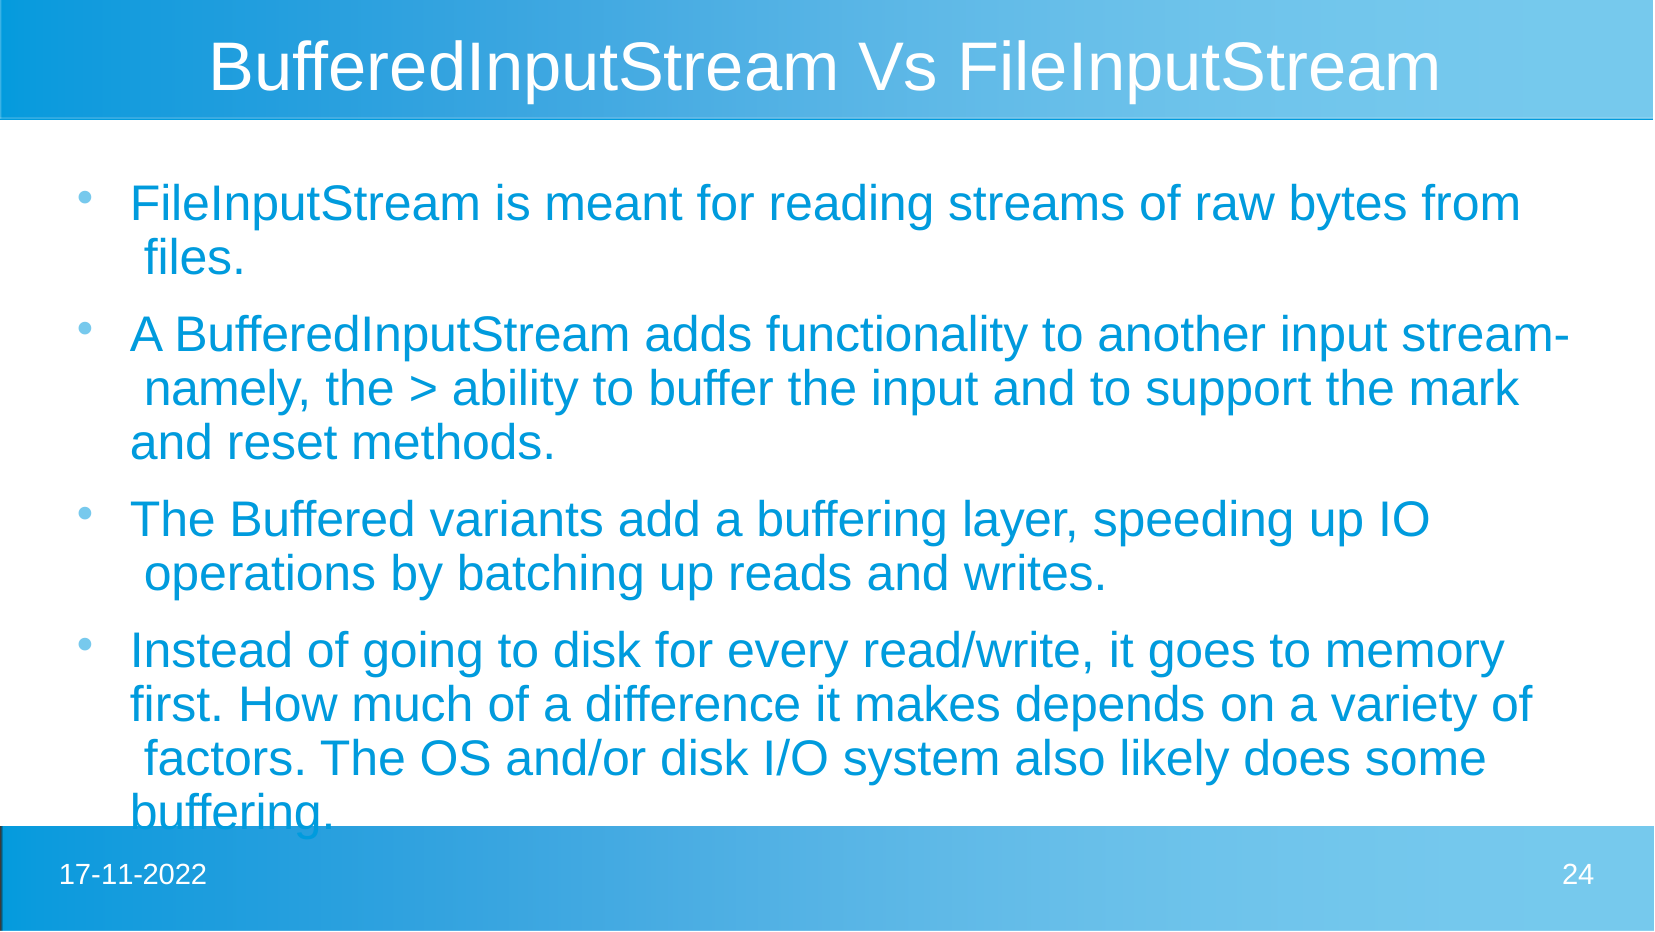

# BufferedInputStream Vs FileInputStream
FileInputStream is meant for reading streams of raw bytes from  files.
A BufferedInputStream adds functionality to another input stream-  namely, the > ability to buffer the input and to support the mark  and reset methods.
The Buffered variants add a buffering layer, speeding up IO  operations by batching up reads and writes.
Instead of going to disk for every read/write, it goes to memory  first. How much of a difference it makes depends on a variety of  factors. The OS and/or disk I/O system also likely does some  buffering.
17-11-2022
24